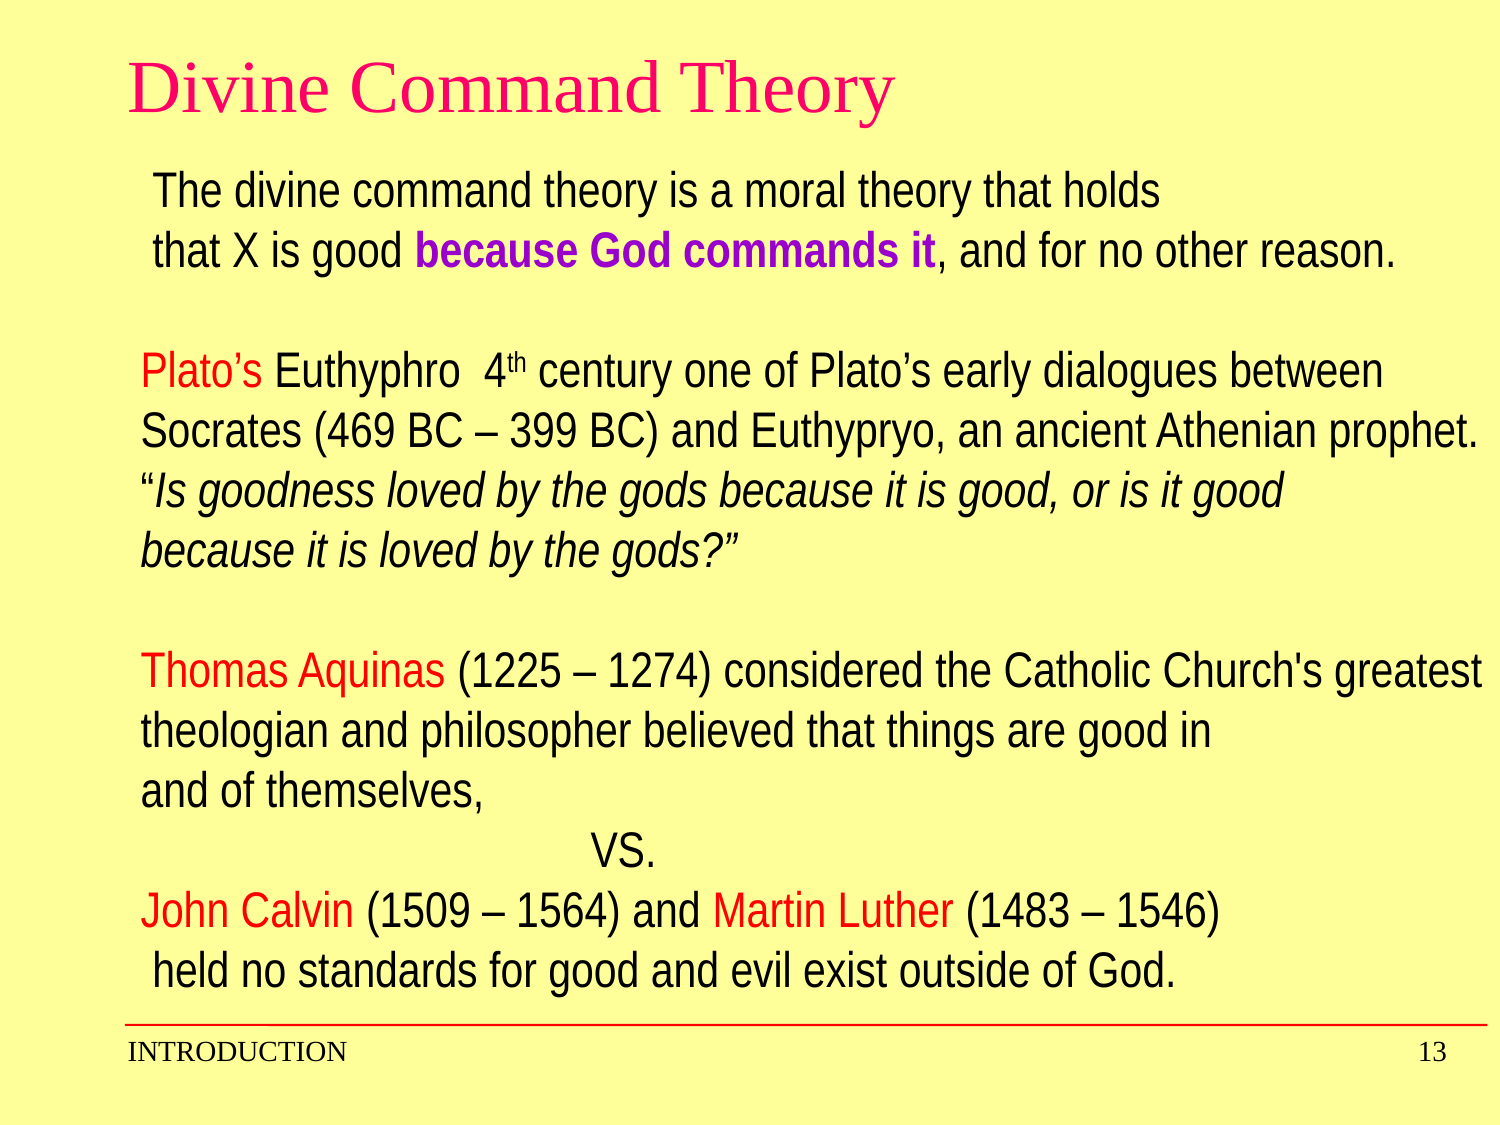

Divine Command Theory
 The divine command theory is a moral theory that holds
 that X is good because God commands it, and for no other reason.

Plato’s Euthyphro  4th century one of Plato’s early dialogues between
Socrates (469 BC – 399 BC) and Euthypryo, an ancient Athenian prophet.
“Is goodness loved by the gods because it is good, or is it good
because it is loved by the gods?”

Thomas Aquinas (1225 – 1274) considered the Catholic Church's greatest
theologian and philosopher believed that things are good in
and of themselves,
			VS.
John Calvin (1509 – 1564) and Martin Luther (1483 – 1546)
 held no standards for good and evil exist outside of God.
INTRODUCTION
13